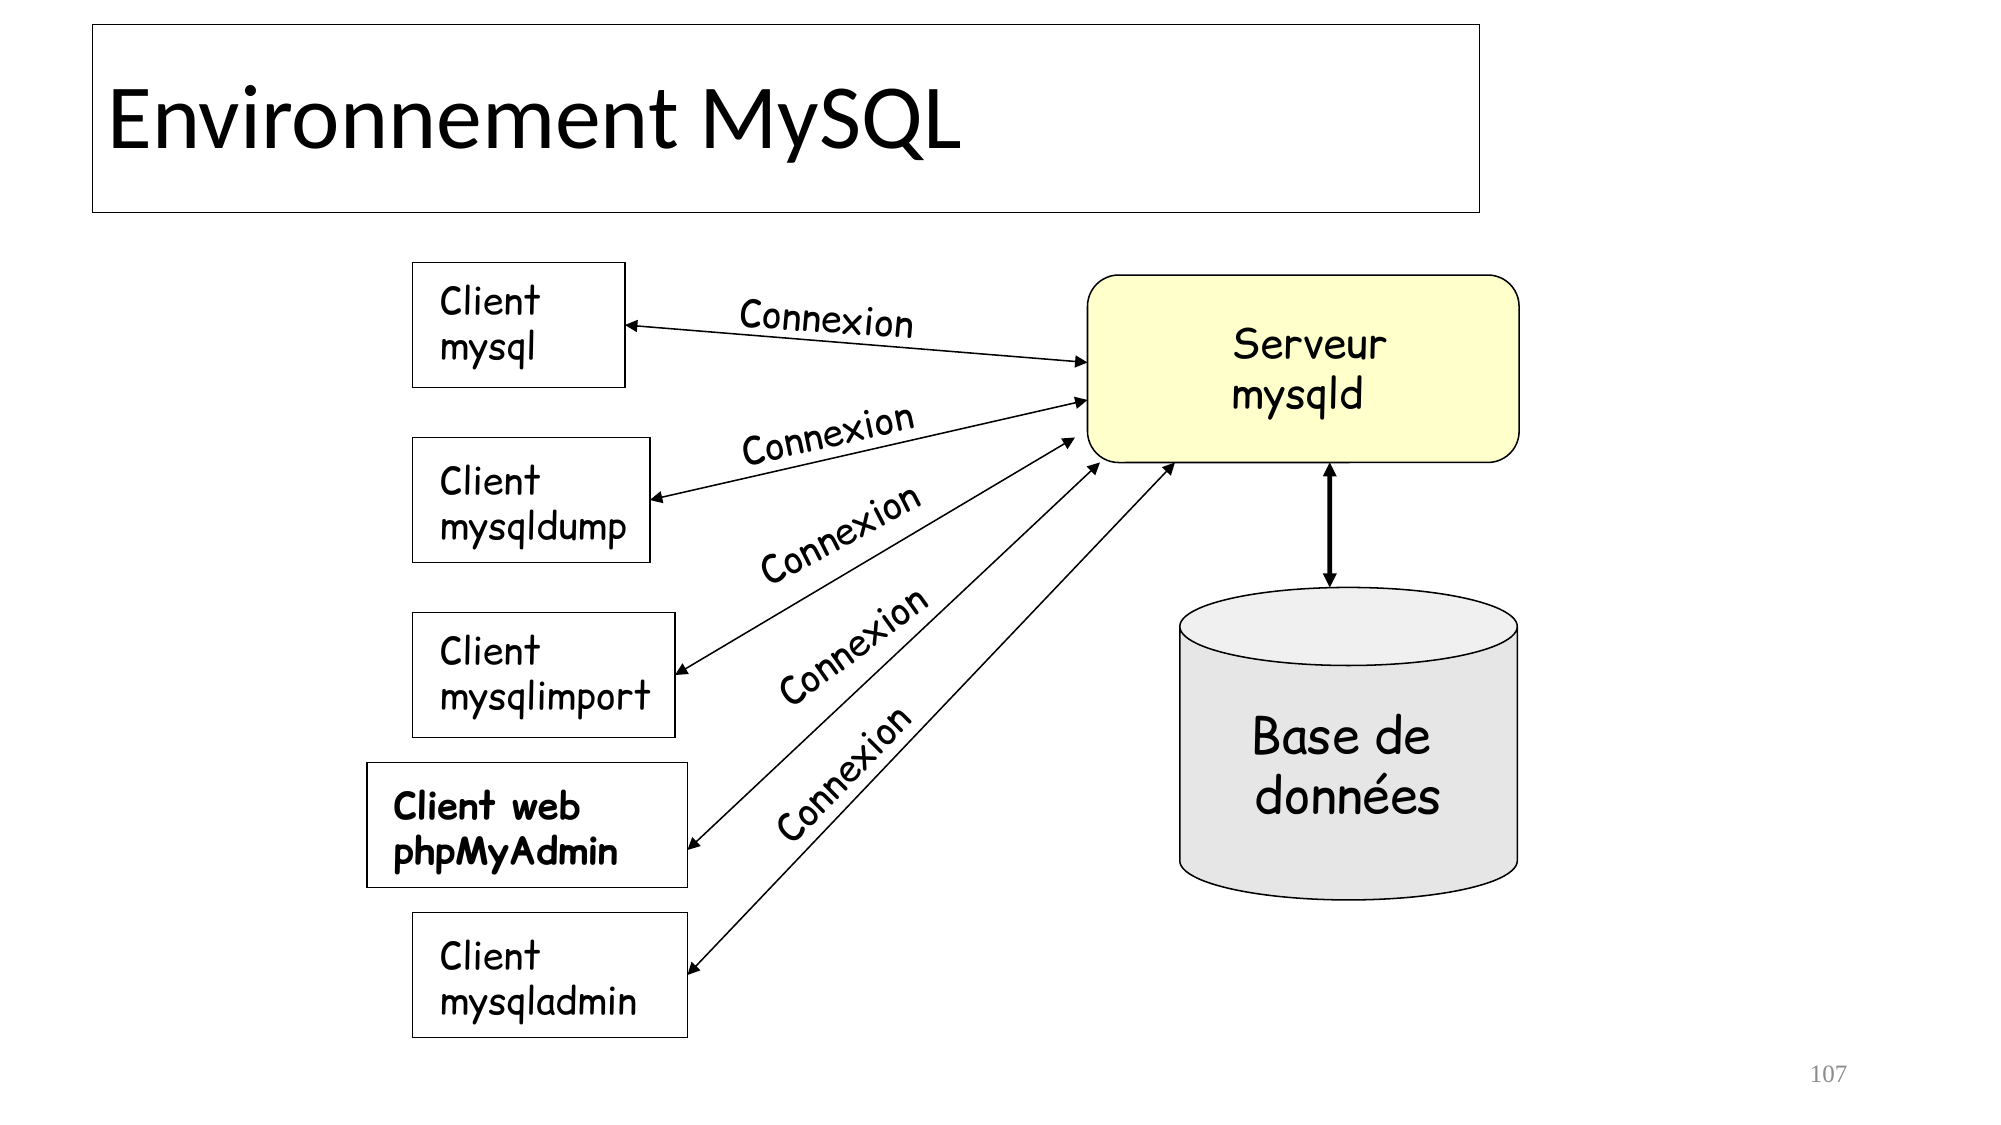

# Environnement MySQL

Client
mysql

Connexion
Serveur mysqld

Connexion

Client
mysqldump

Connexion
Base de
données

Connexion
Client
mysqlimport
Connexion

Client web
phpMyAdmin

Client
mysqladmin
107